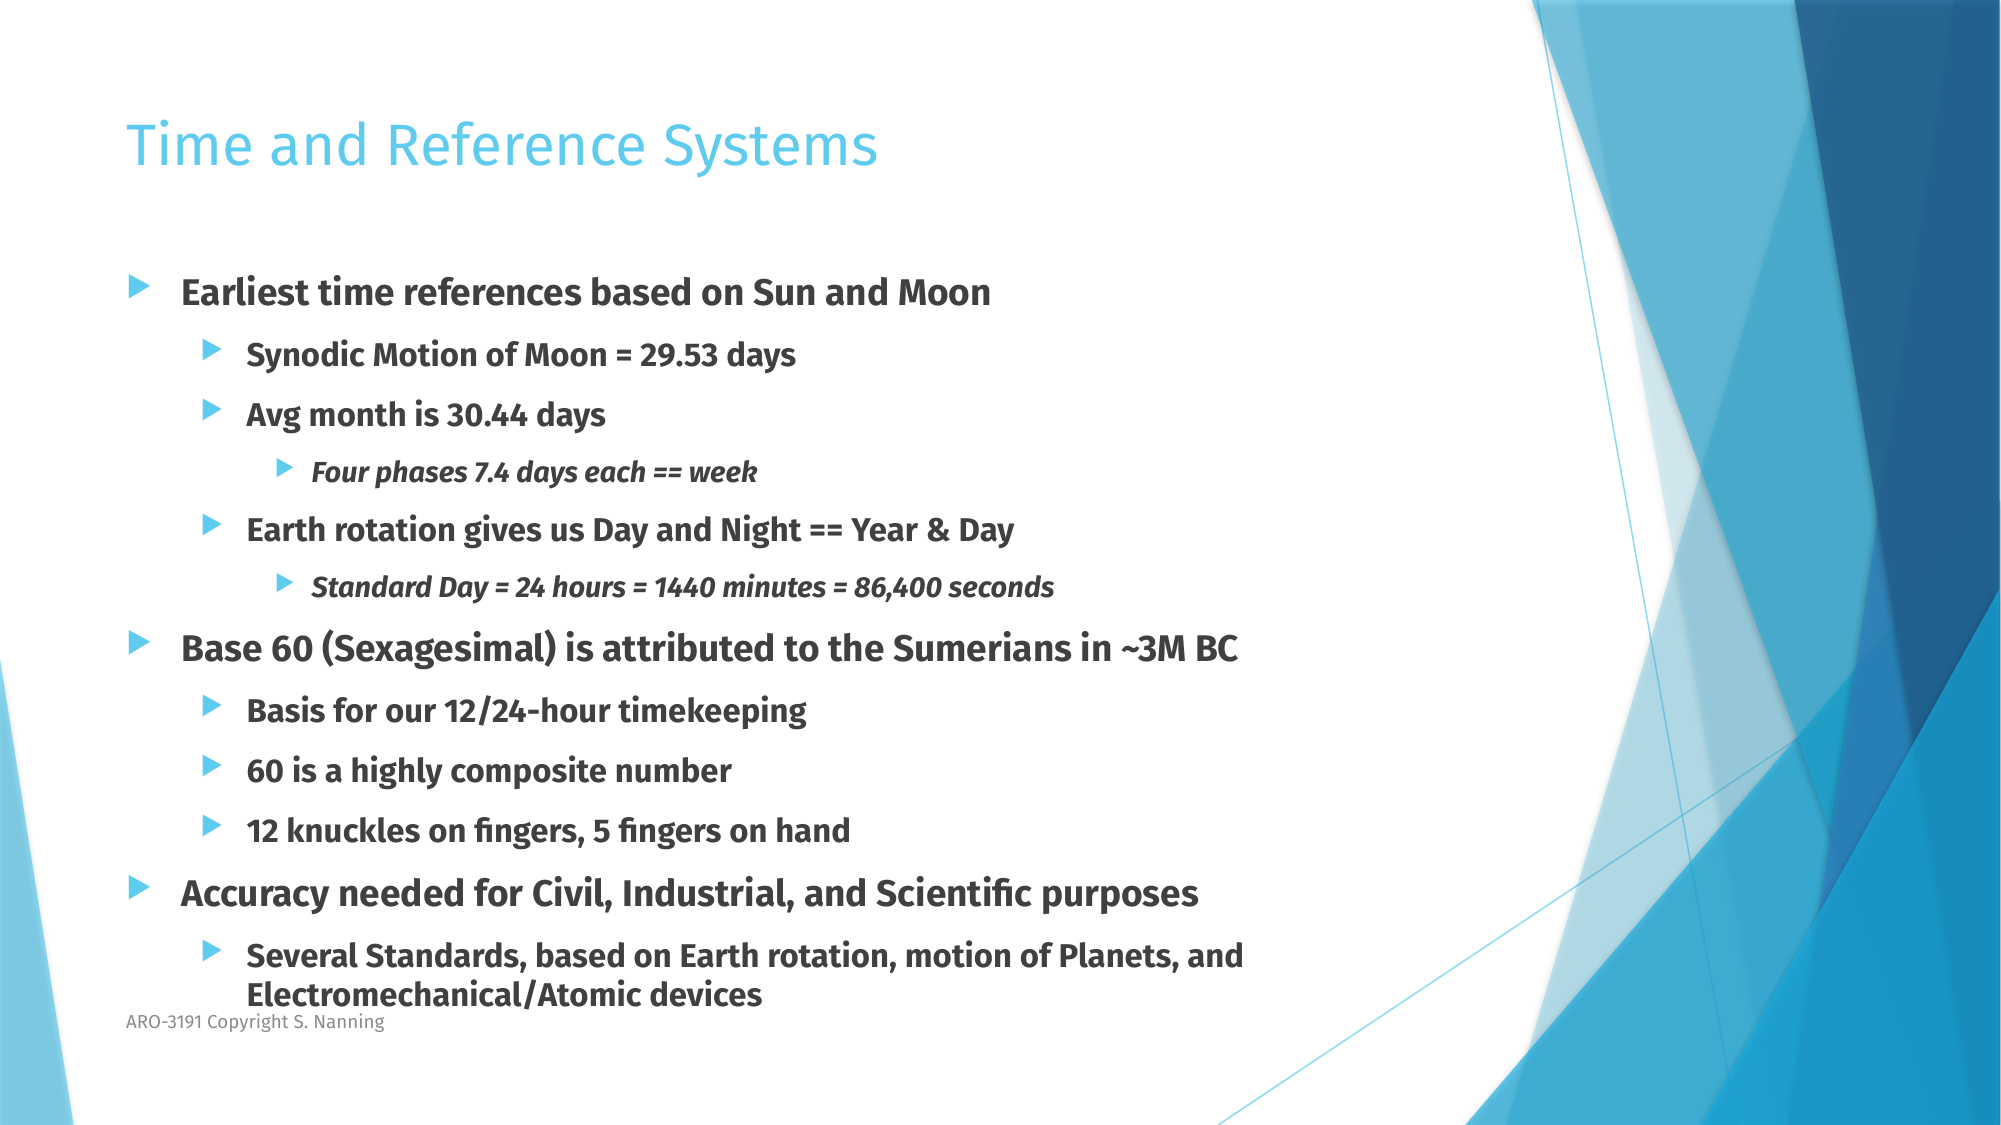

# Time and Reference Systems
Earliest time references based on Sun and Moon
Synodic Motion of Moon = 29.53 days
Avg month is 30.44 days
Four phases 7.4 days each == week
Earth rotation gives us Day and Night == Year & Day
Standard Day = 24 hours = 1440 minutes = 86,400 seconds
Base 60 (Sexagesimal) is attributed to the Sumerians in ~3M BC
Basis for our 12/24-hour timekeeping
60 is a highly composite number
12 knuckles on fingers, 5 fingers on hand
Accuracy needed for Civil, Industrial, and Scientific purposes
Several Standards, based on Earth rotation, motion of Planets, and Electromechanical/Atomic devices

ARO-3191 Copyright S. Nanning